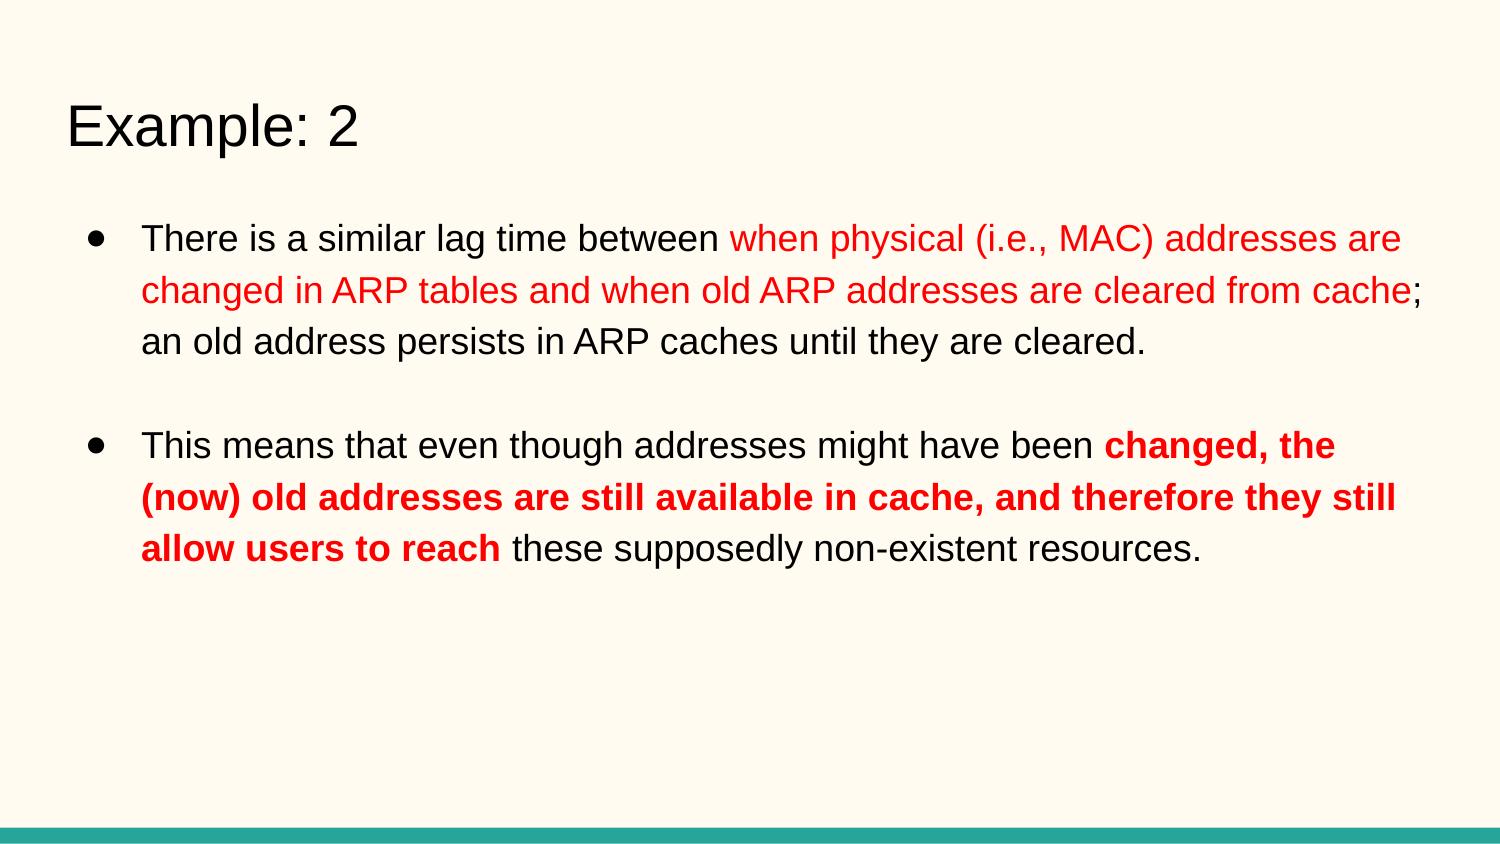

# Example: 2
There is a similar lag time between when physical (i.e., MAC) addresses are changed in ARP tables and when old ARP addresses are cleared from cache; an old address persists in ARP caches until they are cleared.

This means that even though addresses might have been changed, the (now) old addresses are still available in cache, and therefore they still allow users to reach these supposedly non-existent resources.